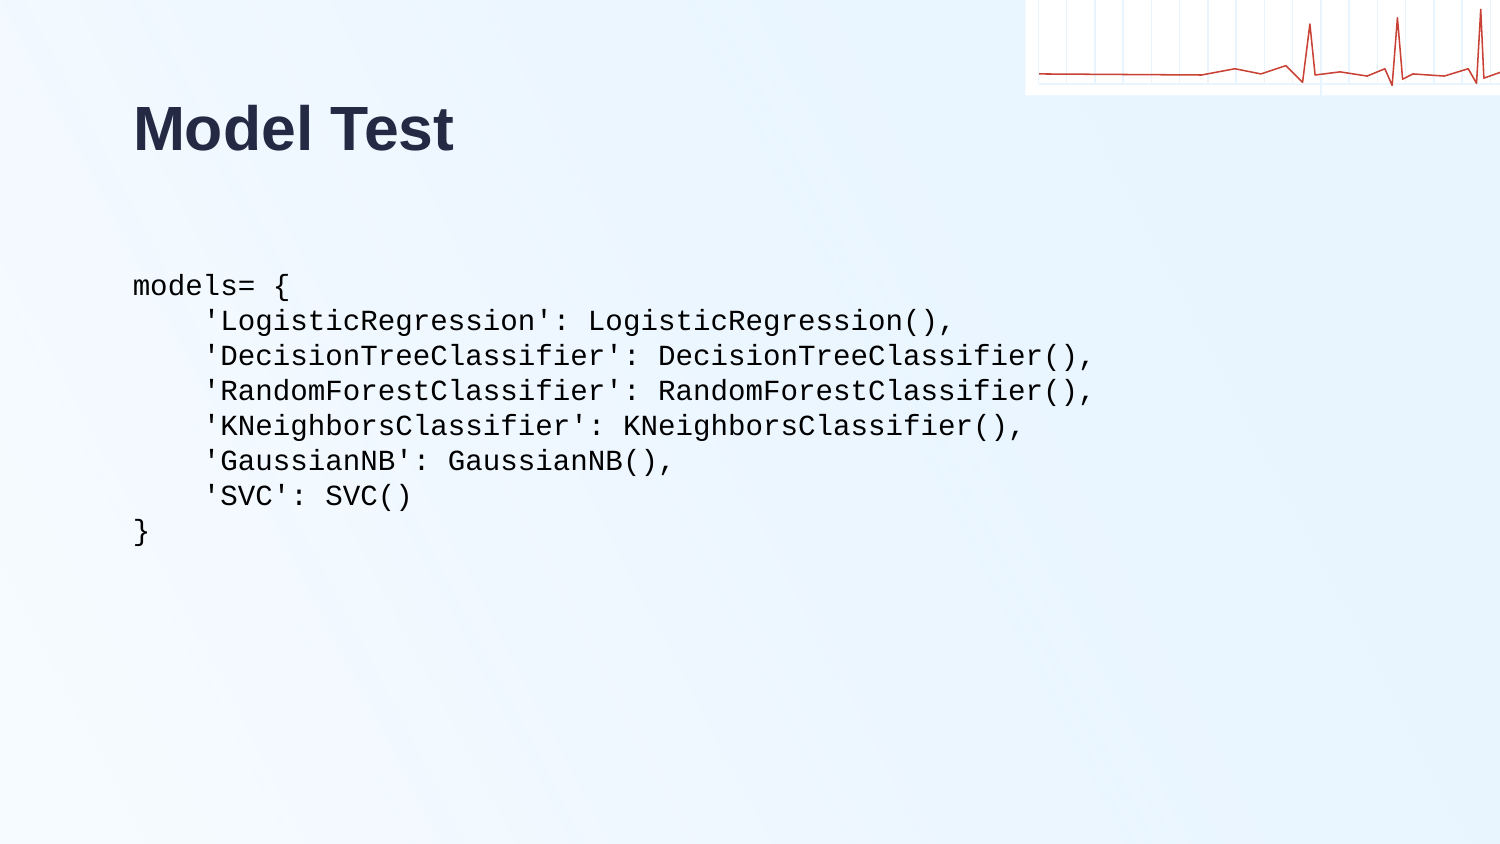

# Model Test
models= {
    'LogisticRegression': LogisticRegression(),
    'DecisionTreeClassifier': DecisionTreeClassifier(),
    'RandomForestClassifier': RandomForestClassifier(),
    'KNeighborsClassifier': KNeighborsClassifier(),
    'GaussianNB': GaussianNB(),
    'SVC': SVC()
}